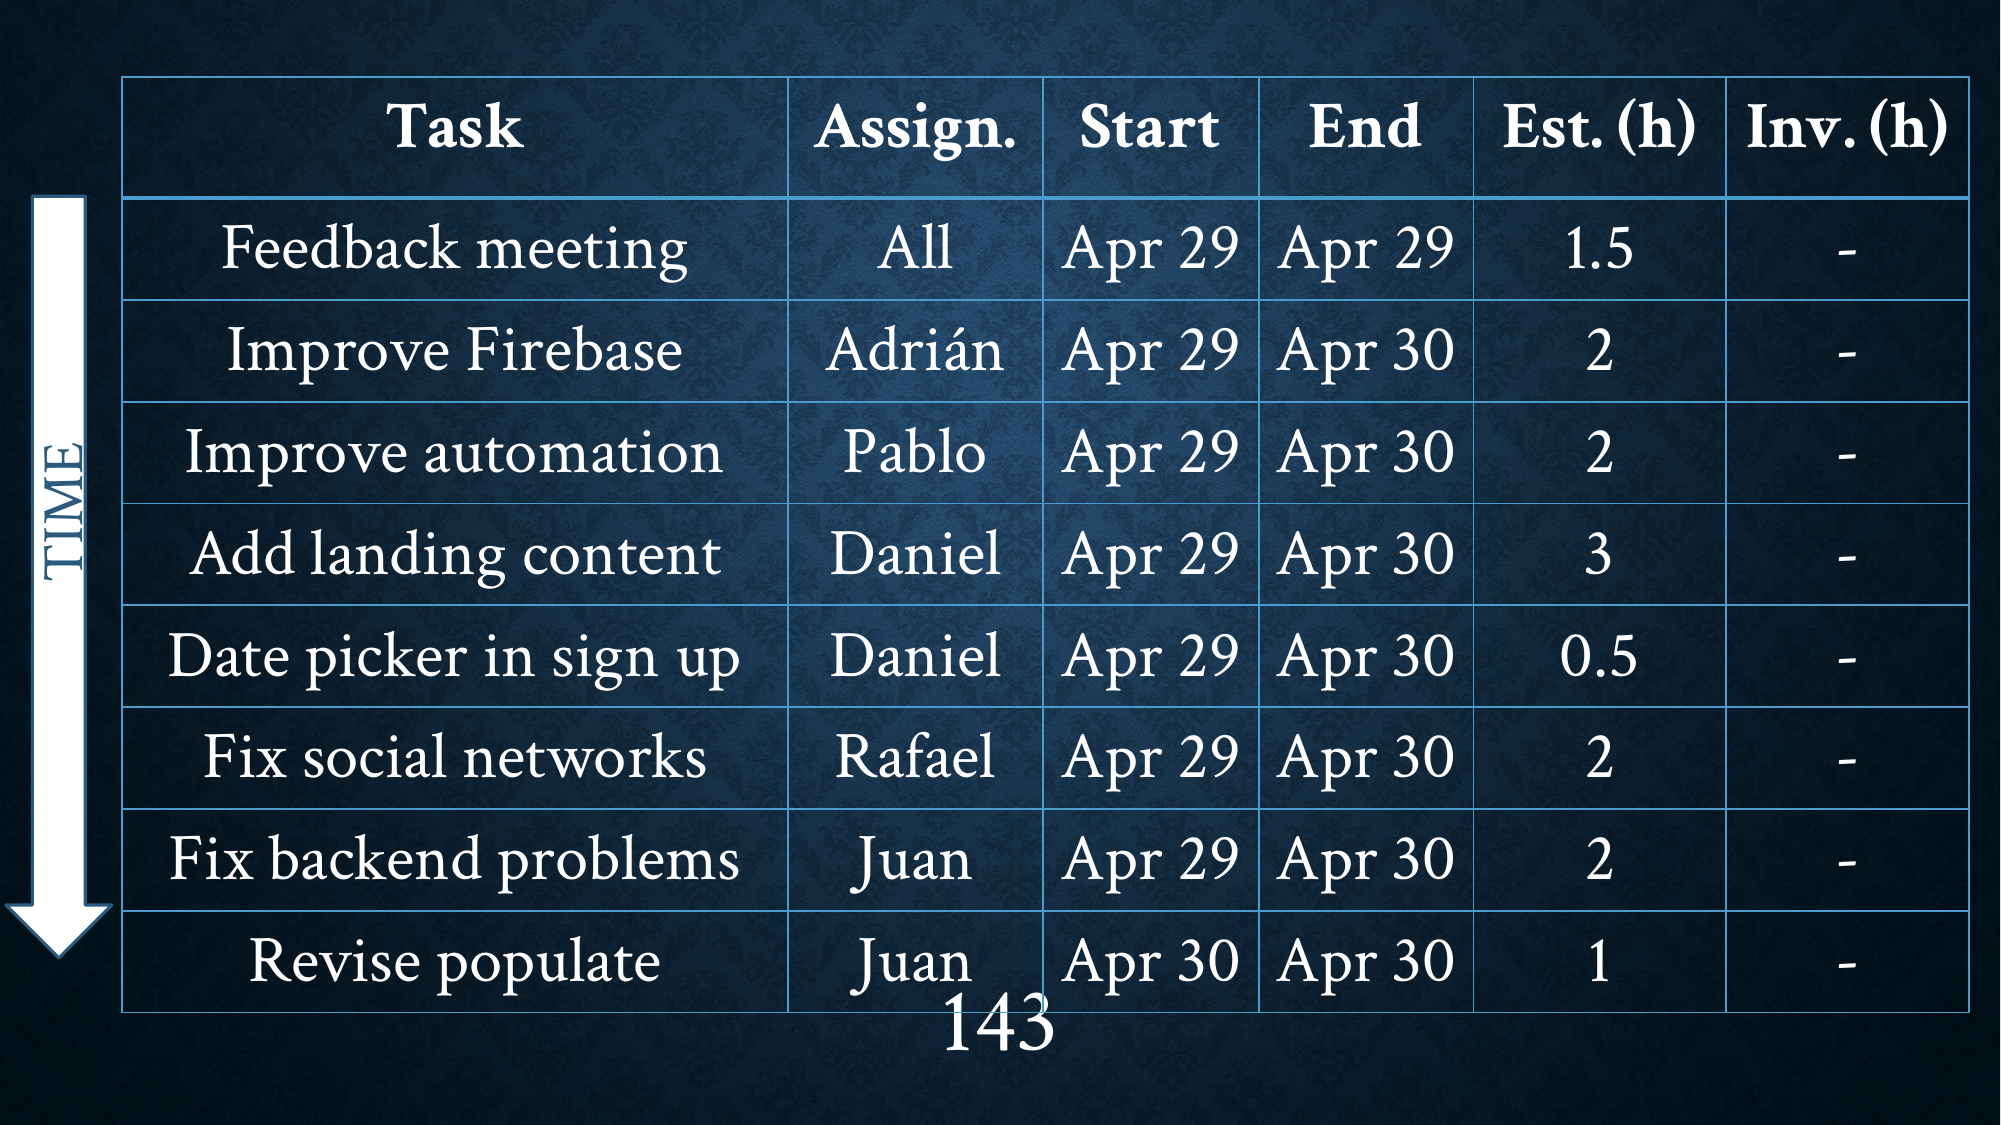

| Task | Assign. | Start | End | Est. (h) | Inv. (h) |
| --- | --- | --- | --- | --- | --- |
| Feedback meeting | All | Apr 29 | Apr 29 | 1.5 | - |
| Improve Firebase | Adrián | Apr 29 | Apr 30 | 2 | - |
| Improve automation | Pablo | Apr 29 | Apr 30 | 2 | - |
| Add landing content | Daniel | Apr 29 | Apr 30 | 3 | - |
| Date picker in sign up | Daniel | Apr 29 | Apr 30 | 0.5 | - |
| Fix social networks | Rafael | Apr 29 | Apr 30 | 2 | - |
| Fix backend problems | Juan | Apr 29 | Apr 30 | 2 | - |
| Revise populate | Juan | Apr 30 | Apr 30 | 1 | - |

TIME
143